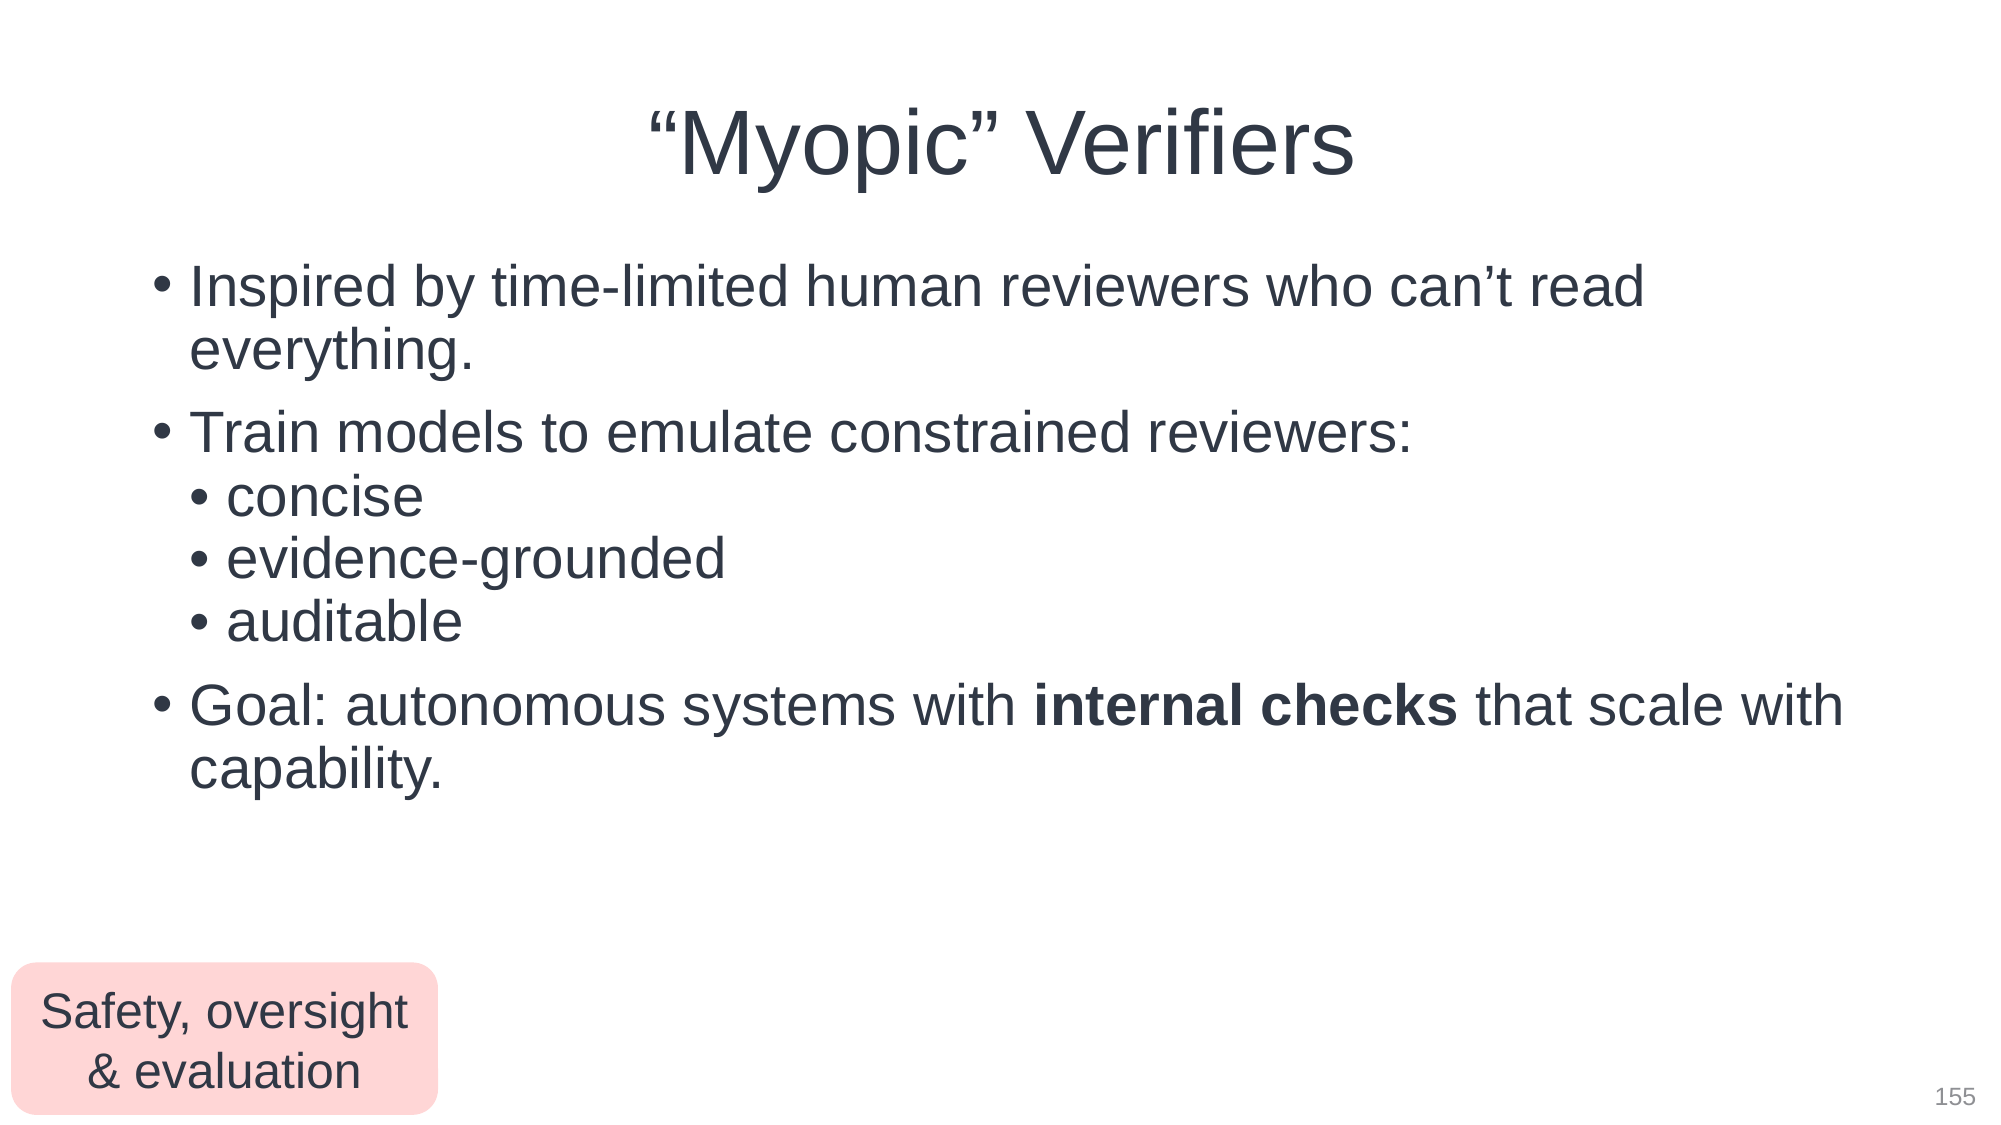

# “Myopic” Verifiers
Inspired by time-limited human reviewers who can’t read everything.
Train models to emulate constrained reviewers:
• concise
• evidence-grounded
• auditable
Goal: autonomous systems with internal checks that scale with capability.

Safety, oversight & evaluation
155